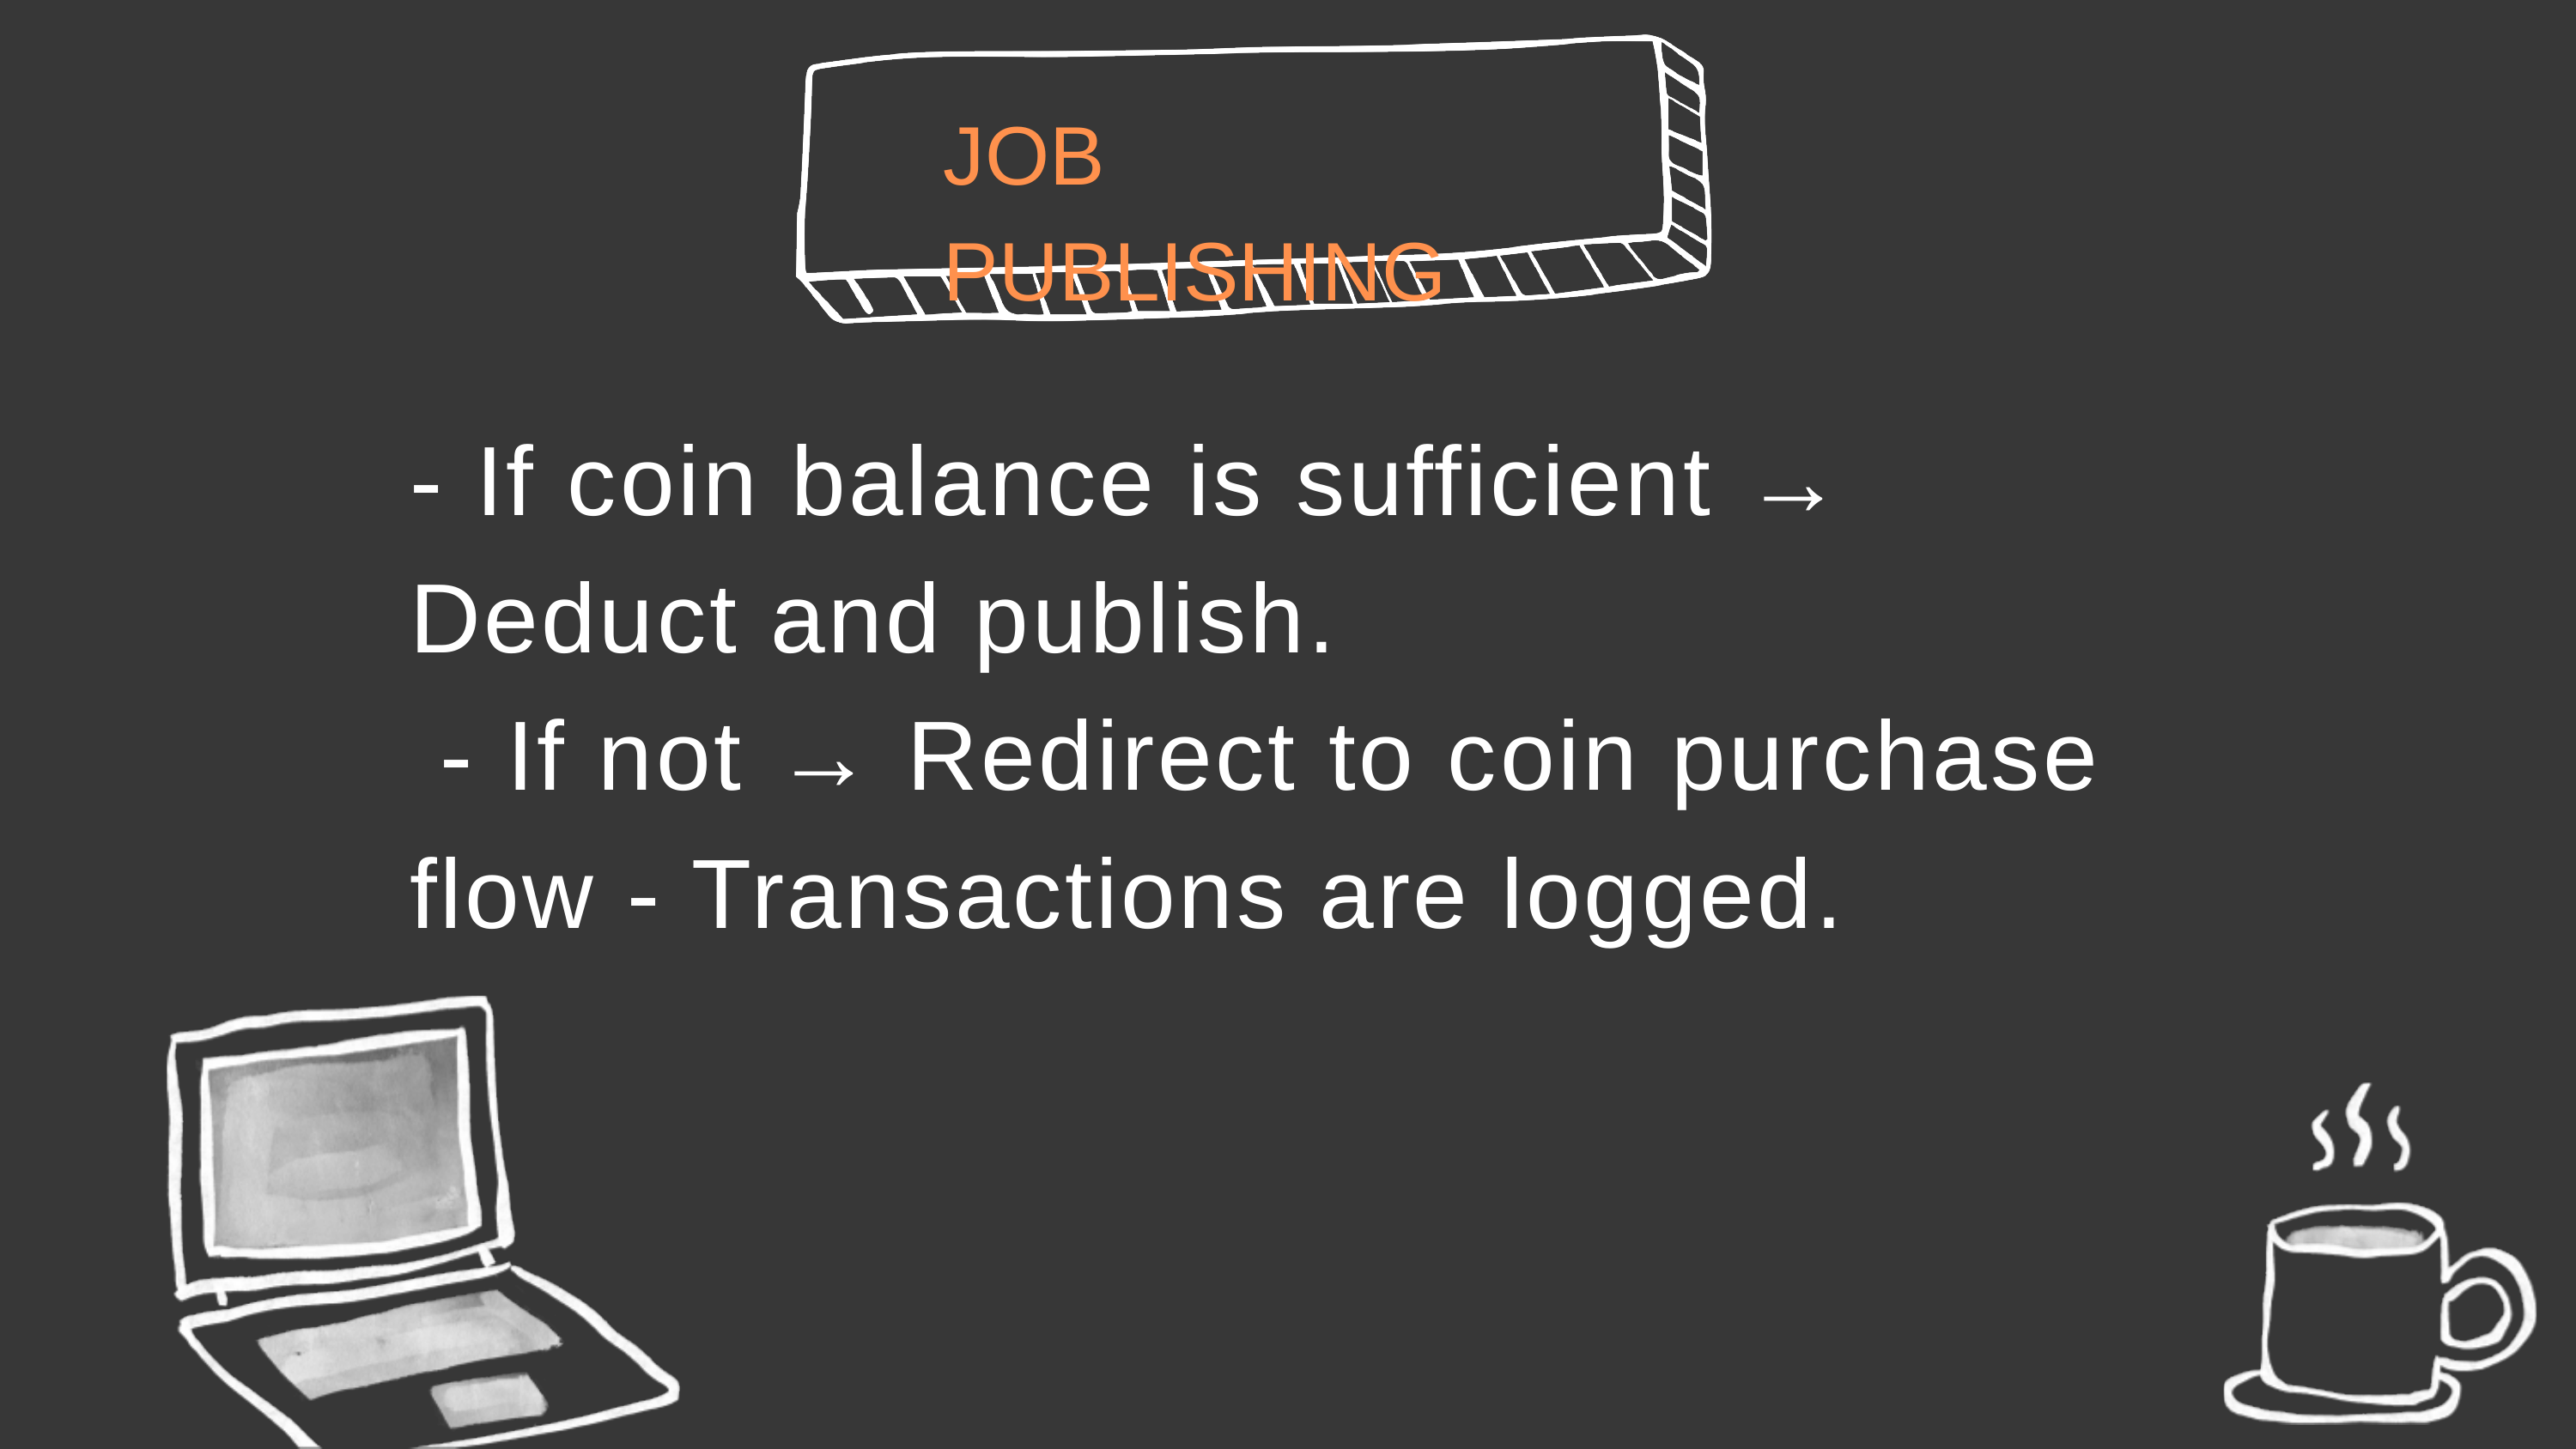

JOB PUBLISHING
- If coin balance is sufficient → Deduct and publish.
 - If not → Redirect to coin purchase flow - Transactions are logged.